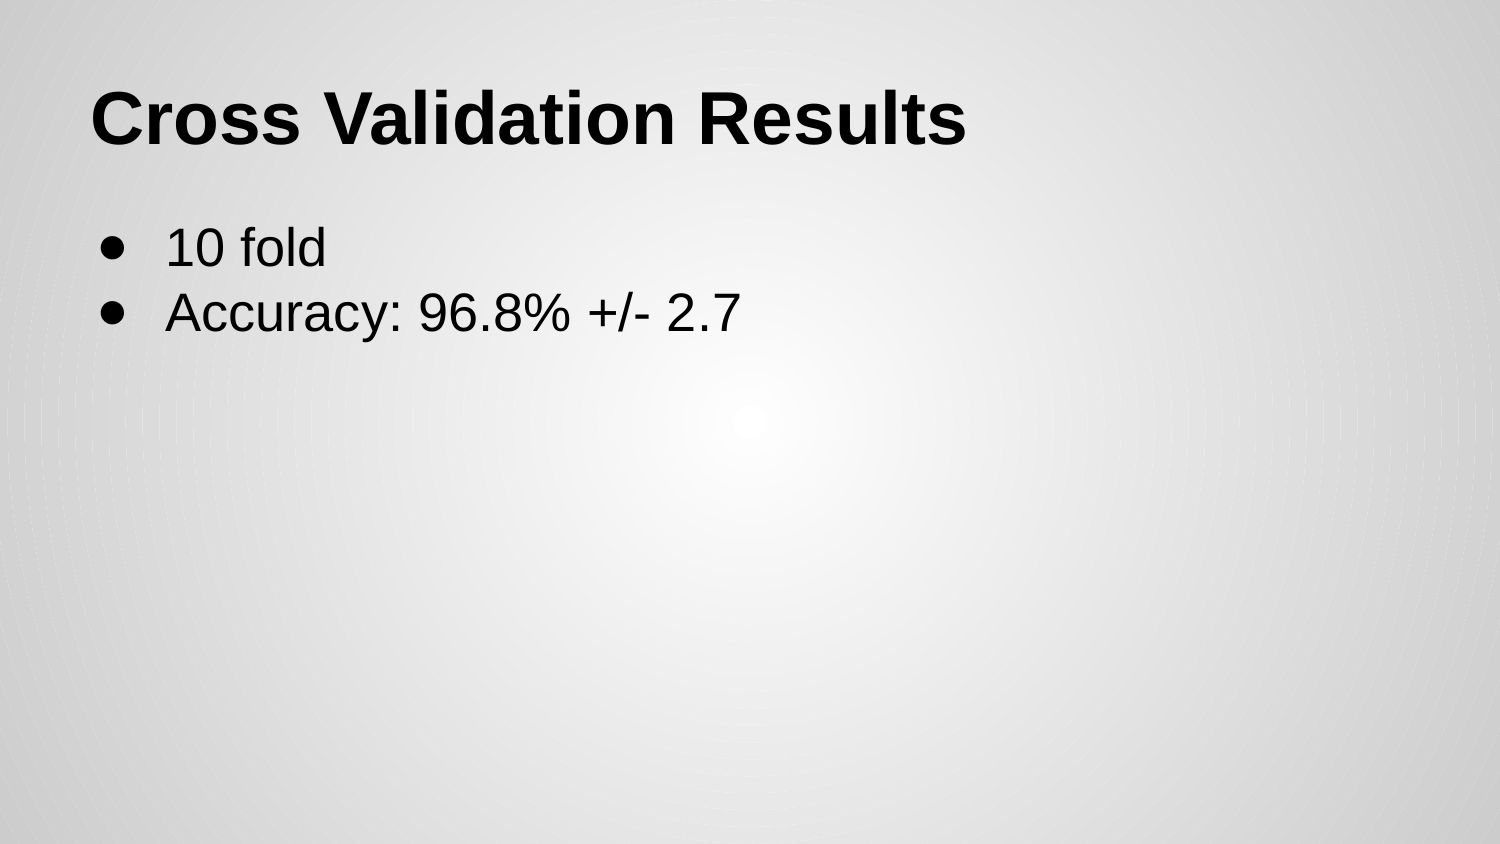

# Cross Validation Results
10 fold
Accuracy: 96.8% +/- 2.7